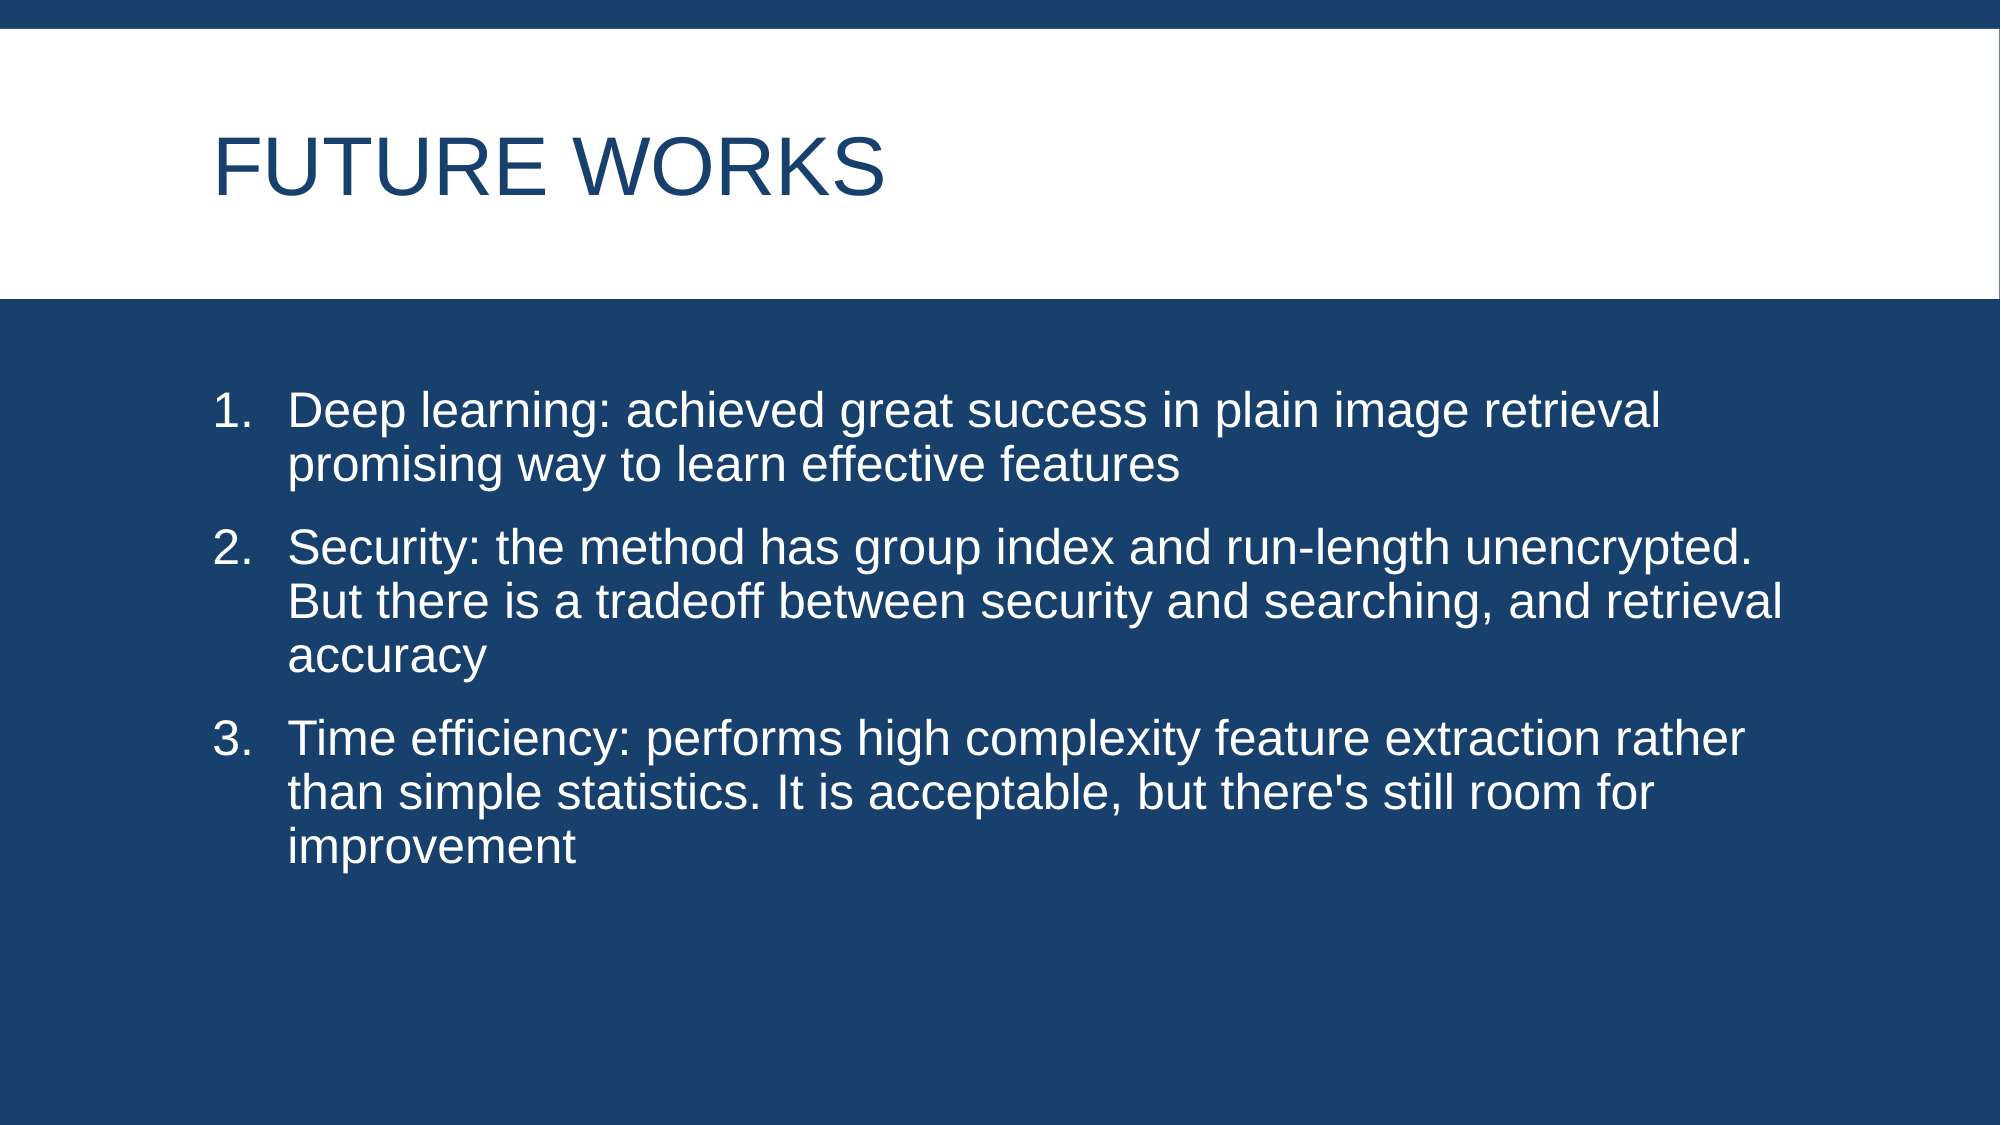

# Future works
Deep learning: achieved great success in plain image retrieval promising way to learn effective features
Security: the method has group index and run-length unencrypted. But there is a tradeoff between security and searching, and retrieval accuracy
Time efficiency: performs high complexity feature extraction rather than simple statistics. It is acceptable, but there's still room for improvement